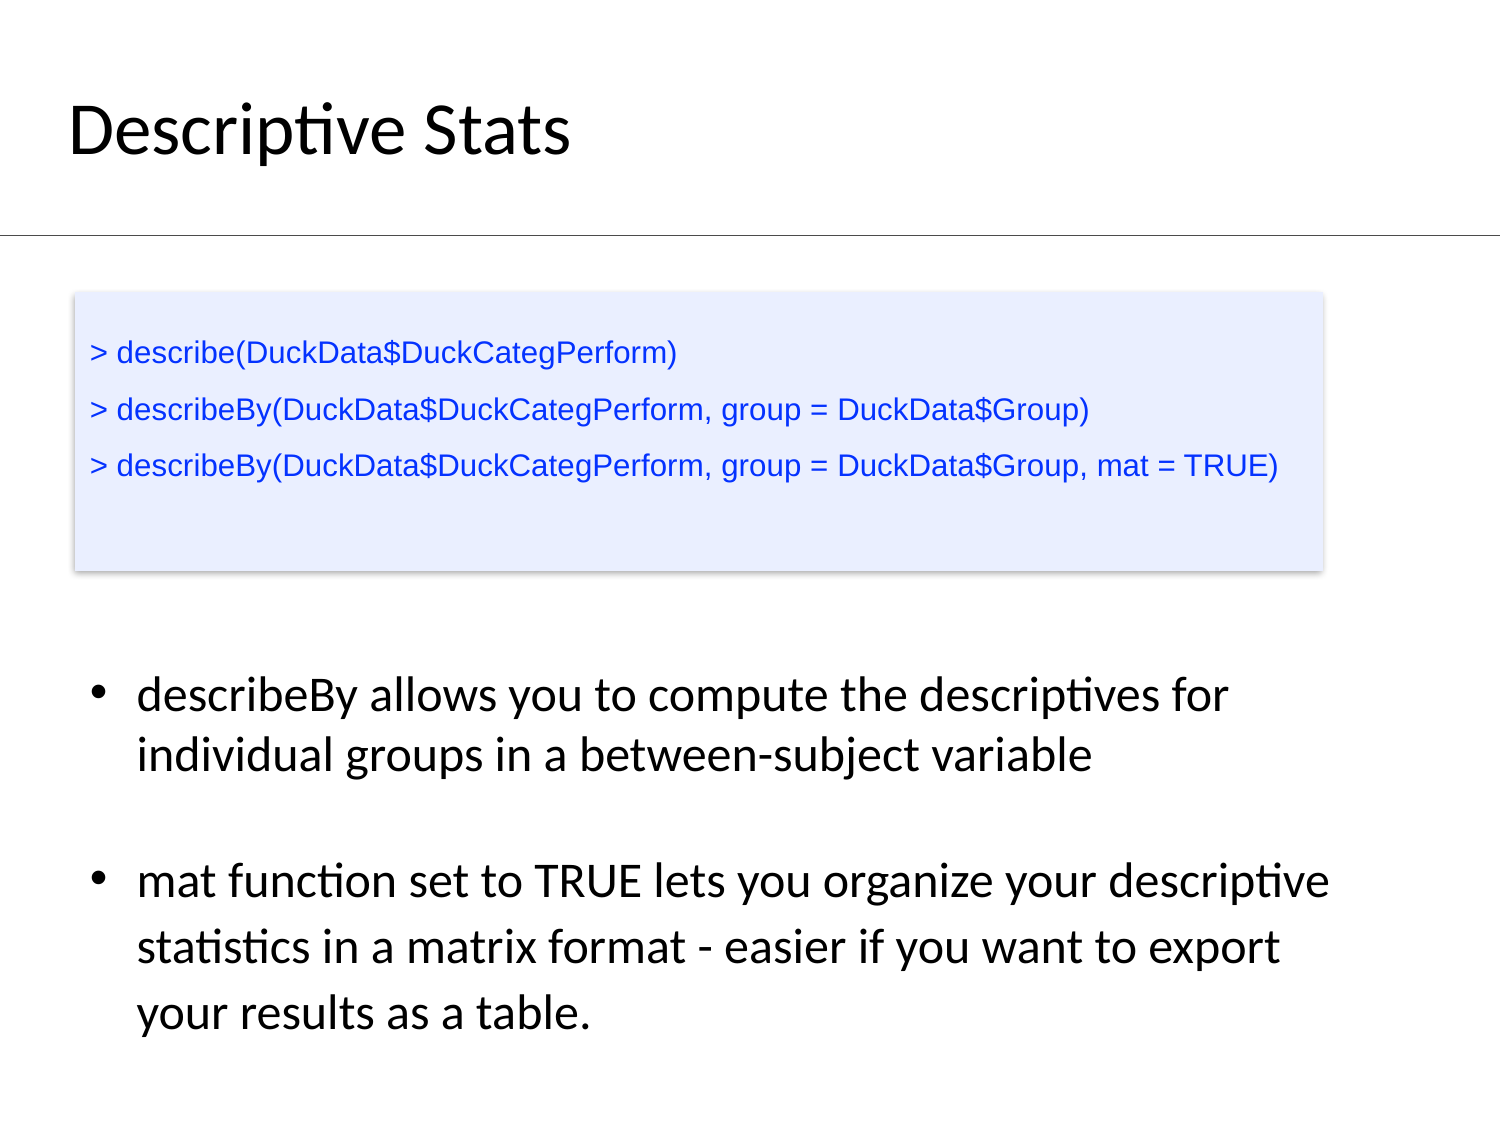

Descriptive Stats

> describe(DuckData$DuckCategPerform)
> describeBy(DuckData$DuckCategPerform, group = DuckData$Group)
> describeBy(DuckData$DuckCategPerform, group = DuckData$Group, mat = TRUE)

describeBy allows you to compute the descriptives for individual groups in a between-subject variable

mat function set to TRUE lets you organize your descriptive statistics in a matrix format - easier if you want to export your results as a table.